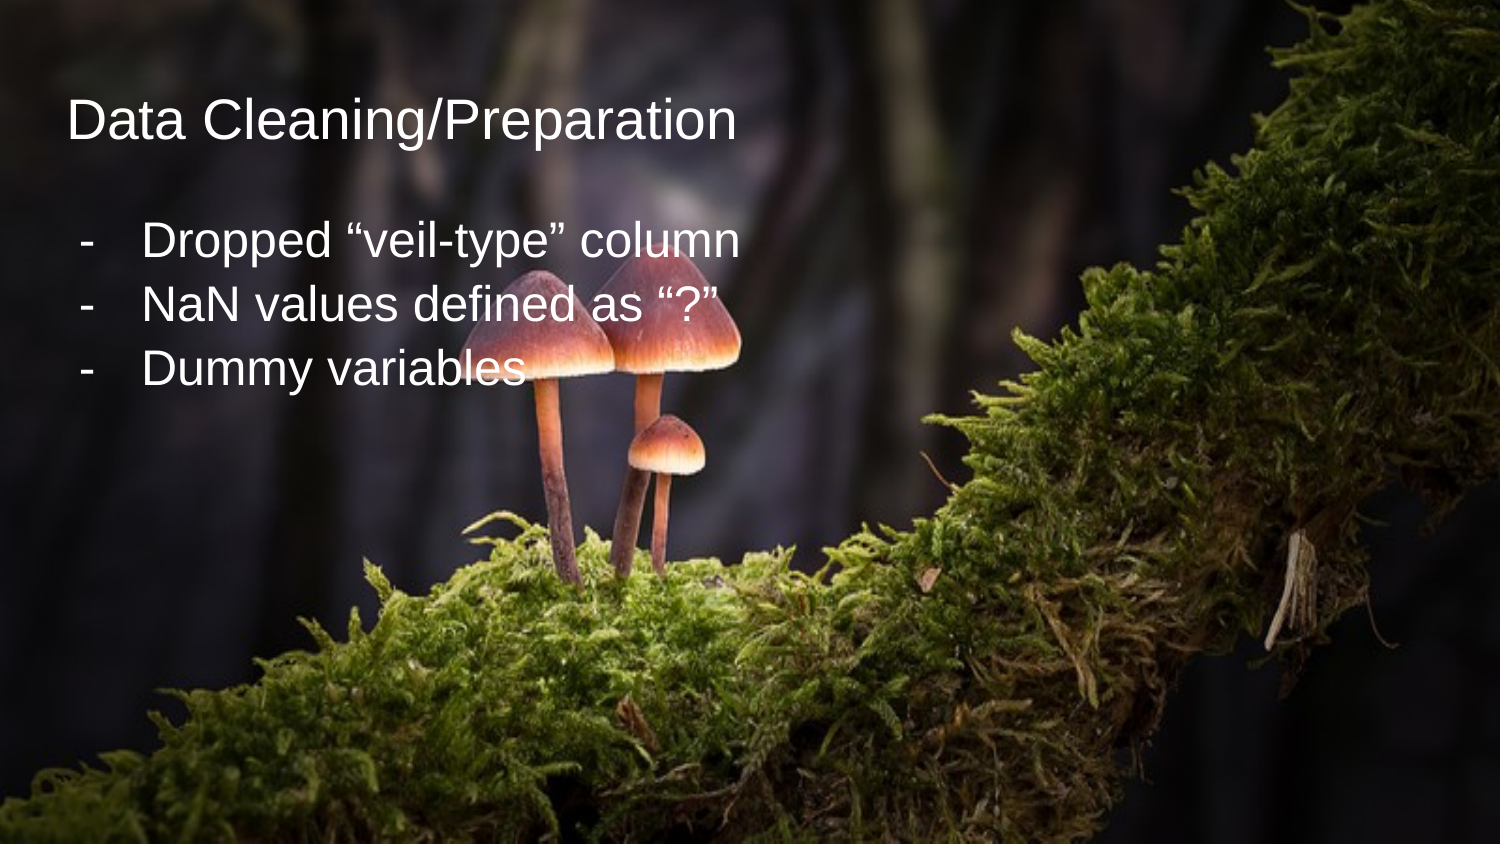

# Data Cleaning/Preparation
Dropped “veil-type” column
NaN values defined as “?”
Dummy variables